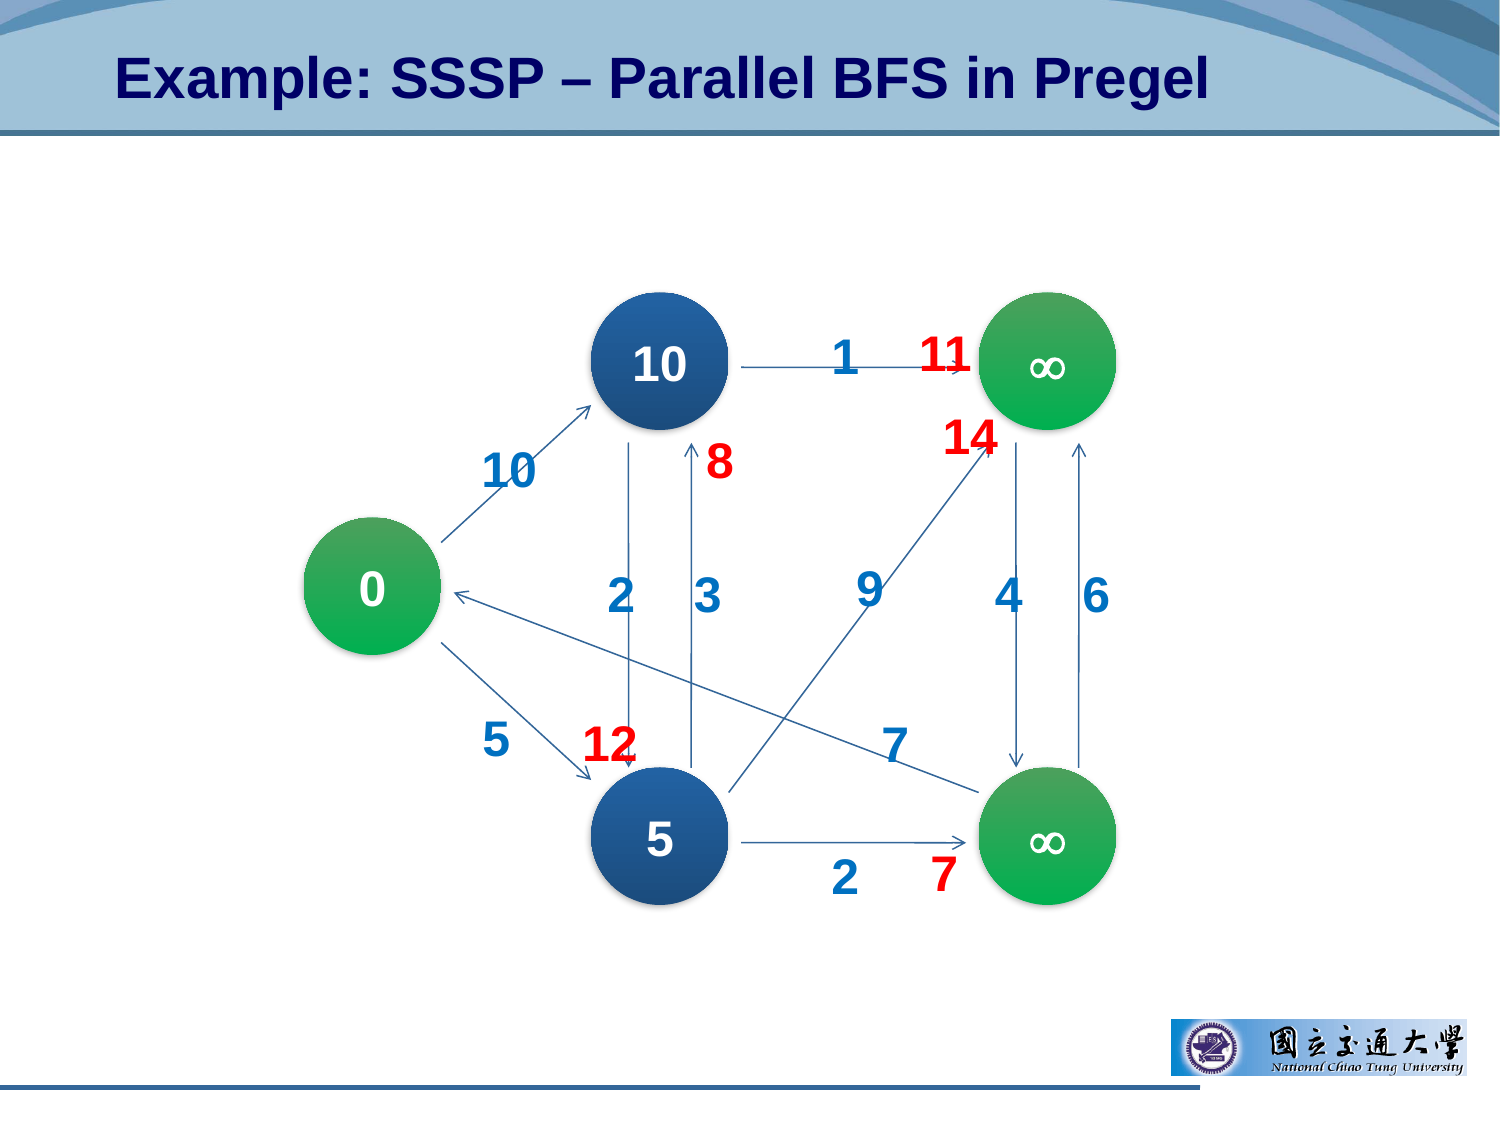

# Example: SSSP – Parallel BFS in Pregel
10
∞
1
10
0
9
2
3
4
6
5
7
5
∞
2
11
14
8
12
7